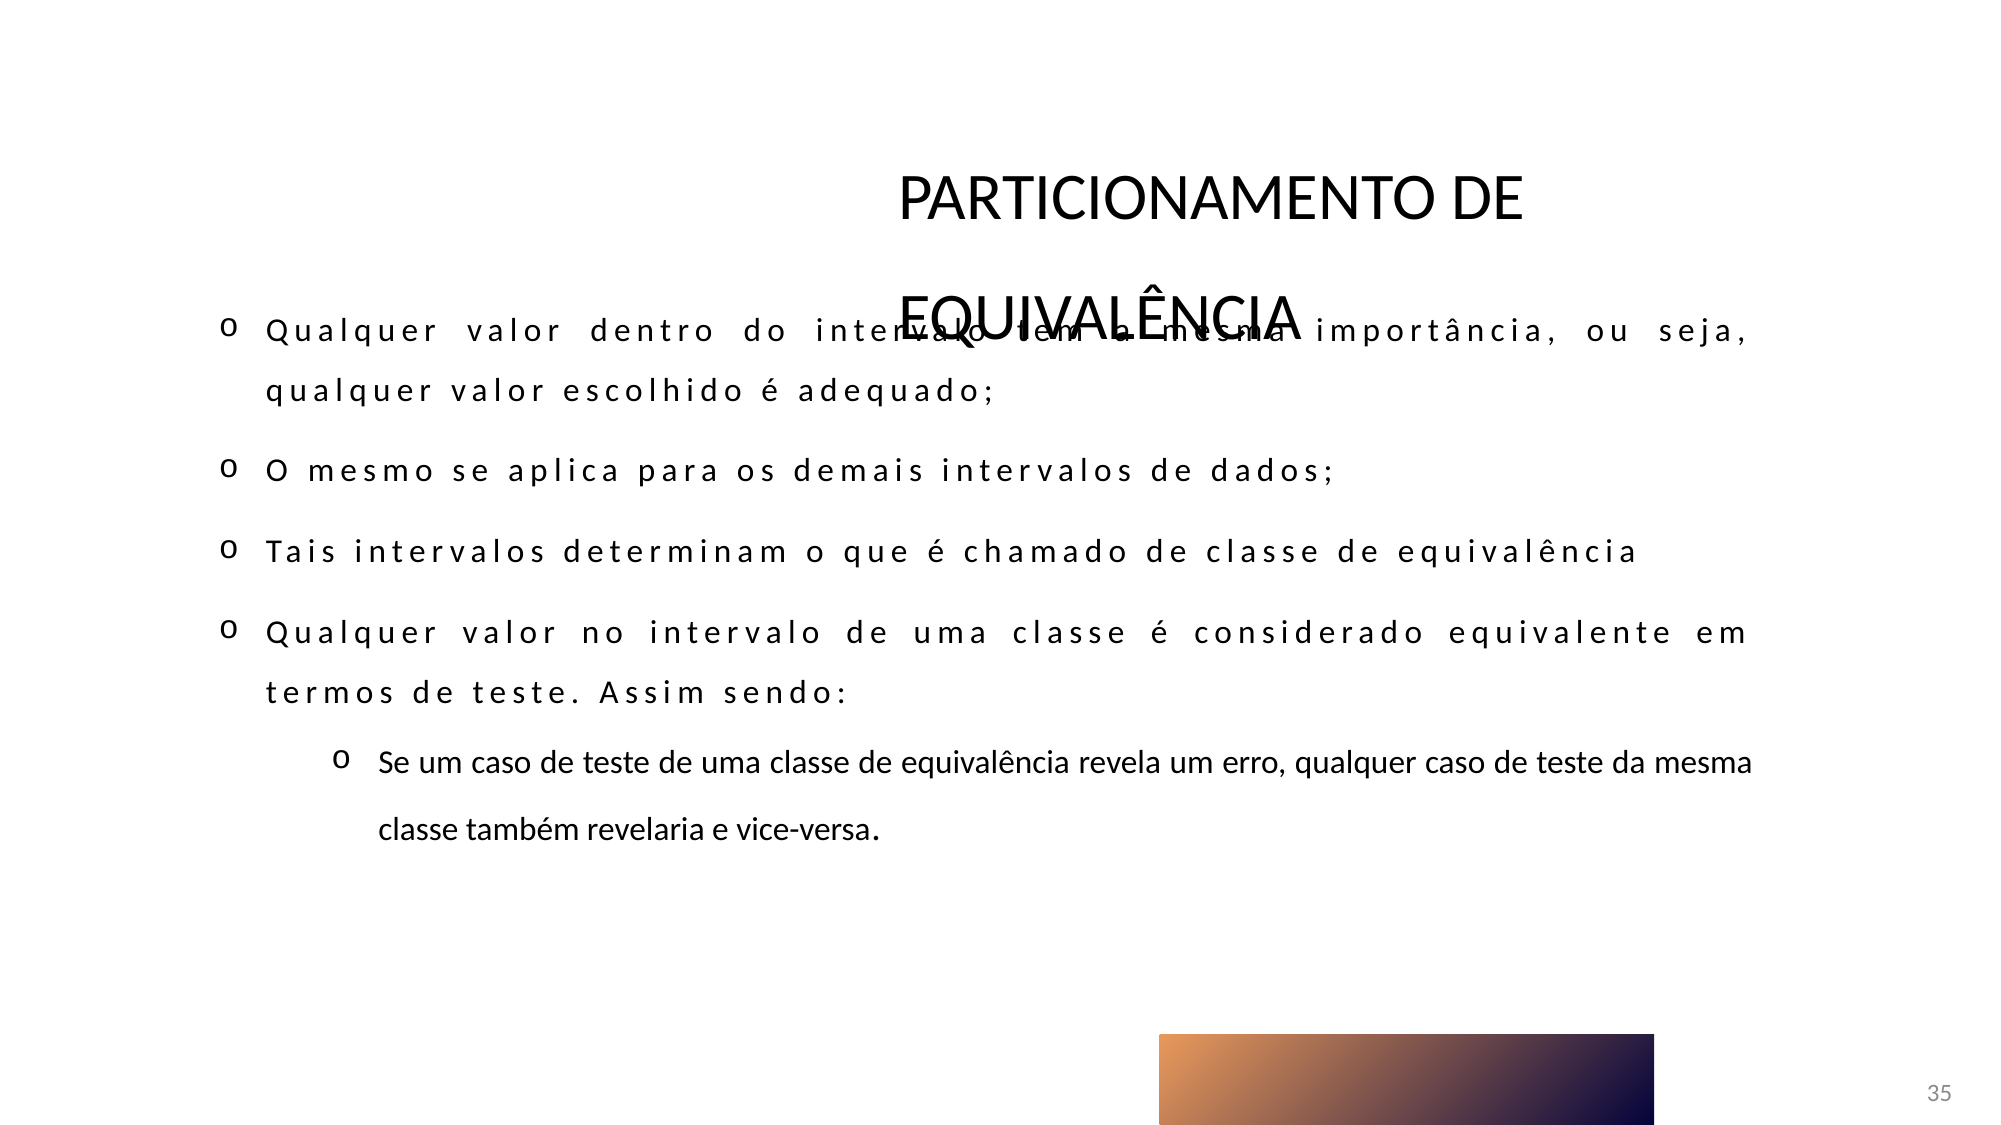

# Particionamento de Equivalência
Qualquer valor dentro do intervalo tem a mesma importância, ou seja, qualquer valor escolhido é adequado;
O mesmo se aplica para os demais intervalos de dados;
Tais intervalos determinam o que é chamado de classe de equivalência
Qualquer valor no intervalo de uma classe é considerado equivalente em termos de teste. Assim sendo:
Se um caso de teste de uma classe de equivalência revela um erro, qualquer caso de teste da mesma classe também revelaria e vice-versa.

35